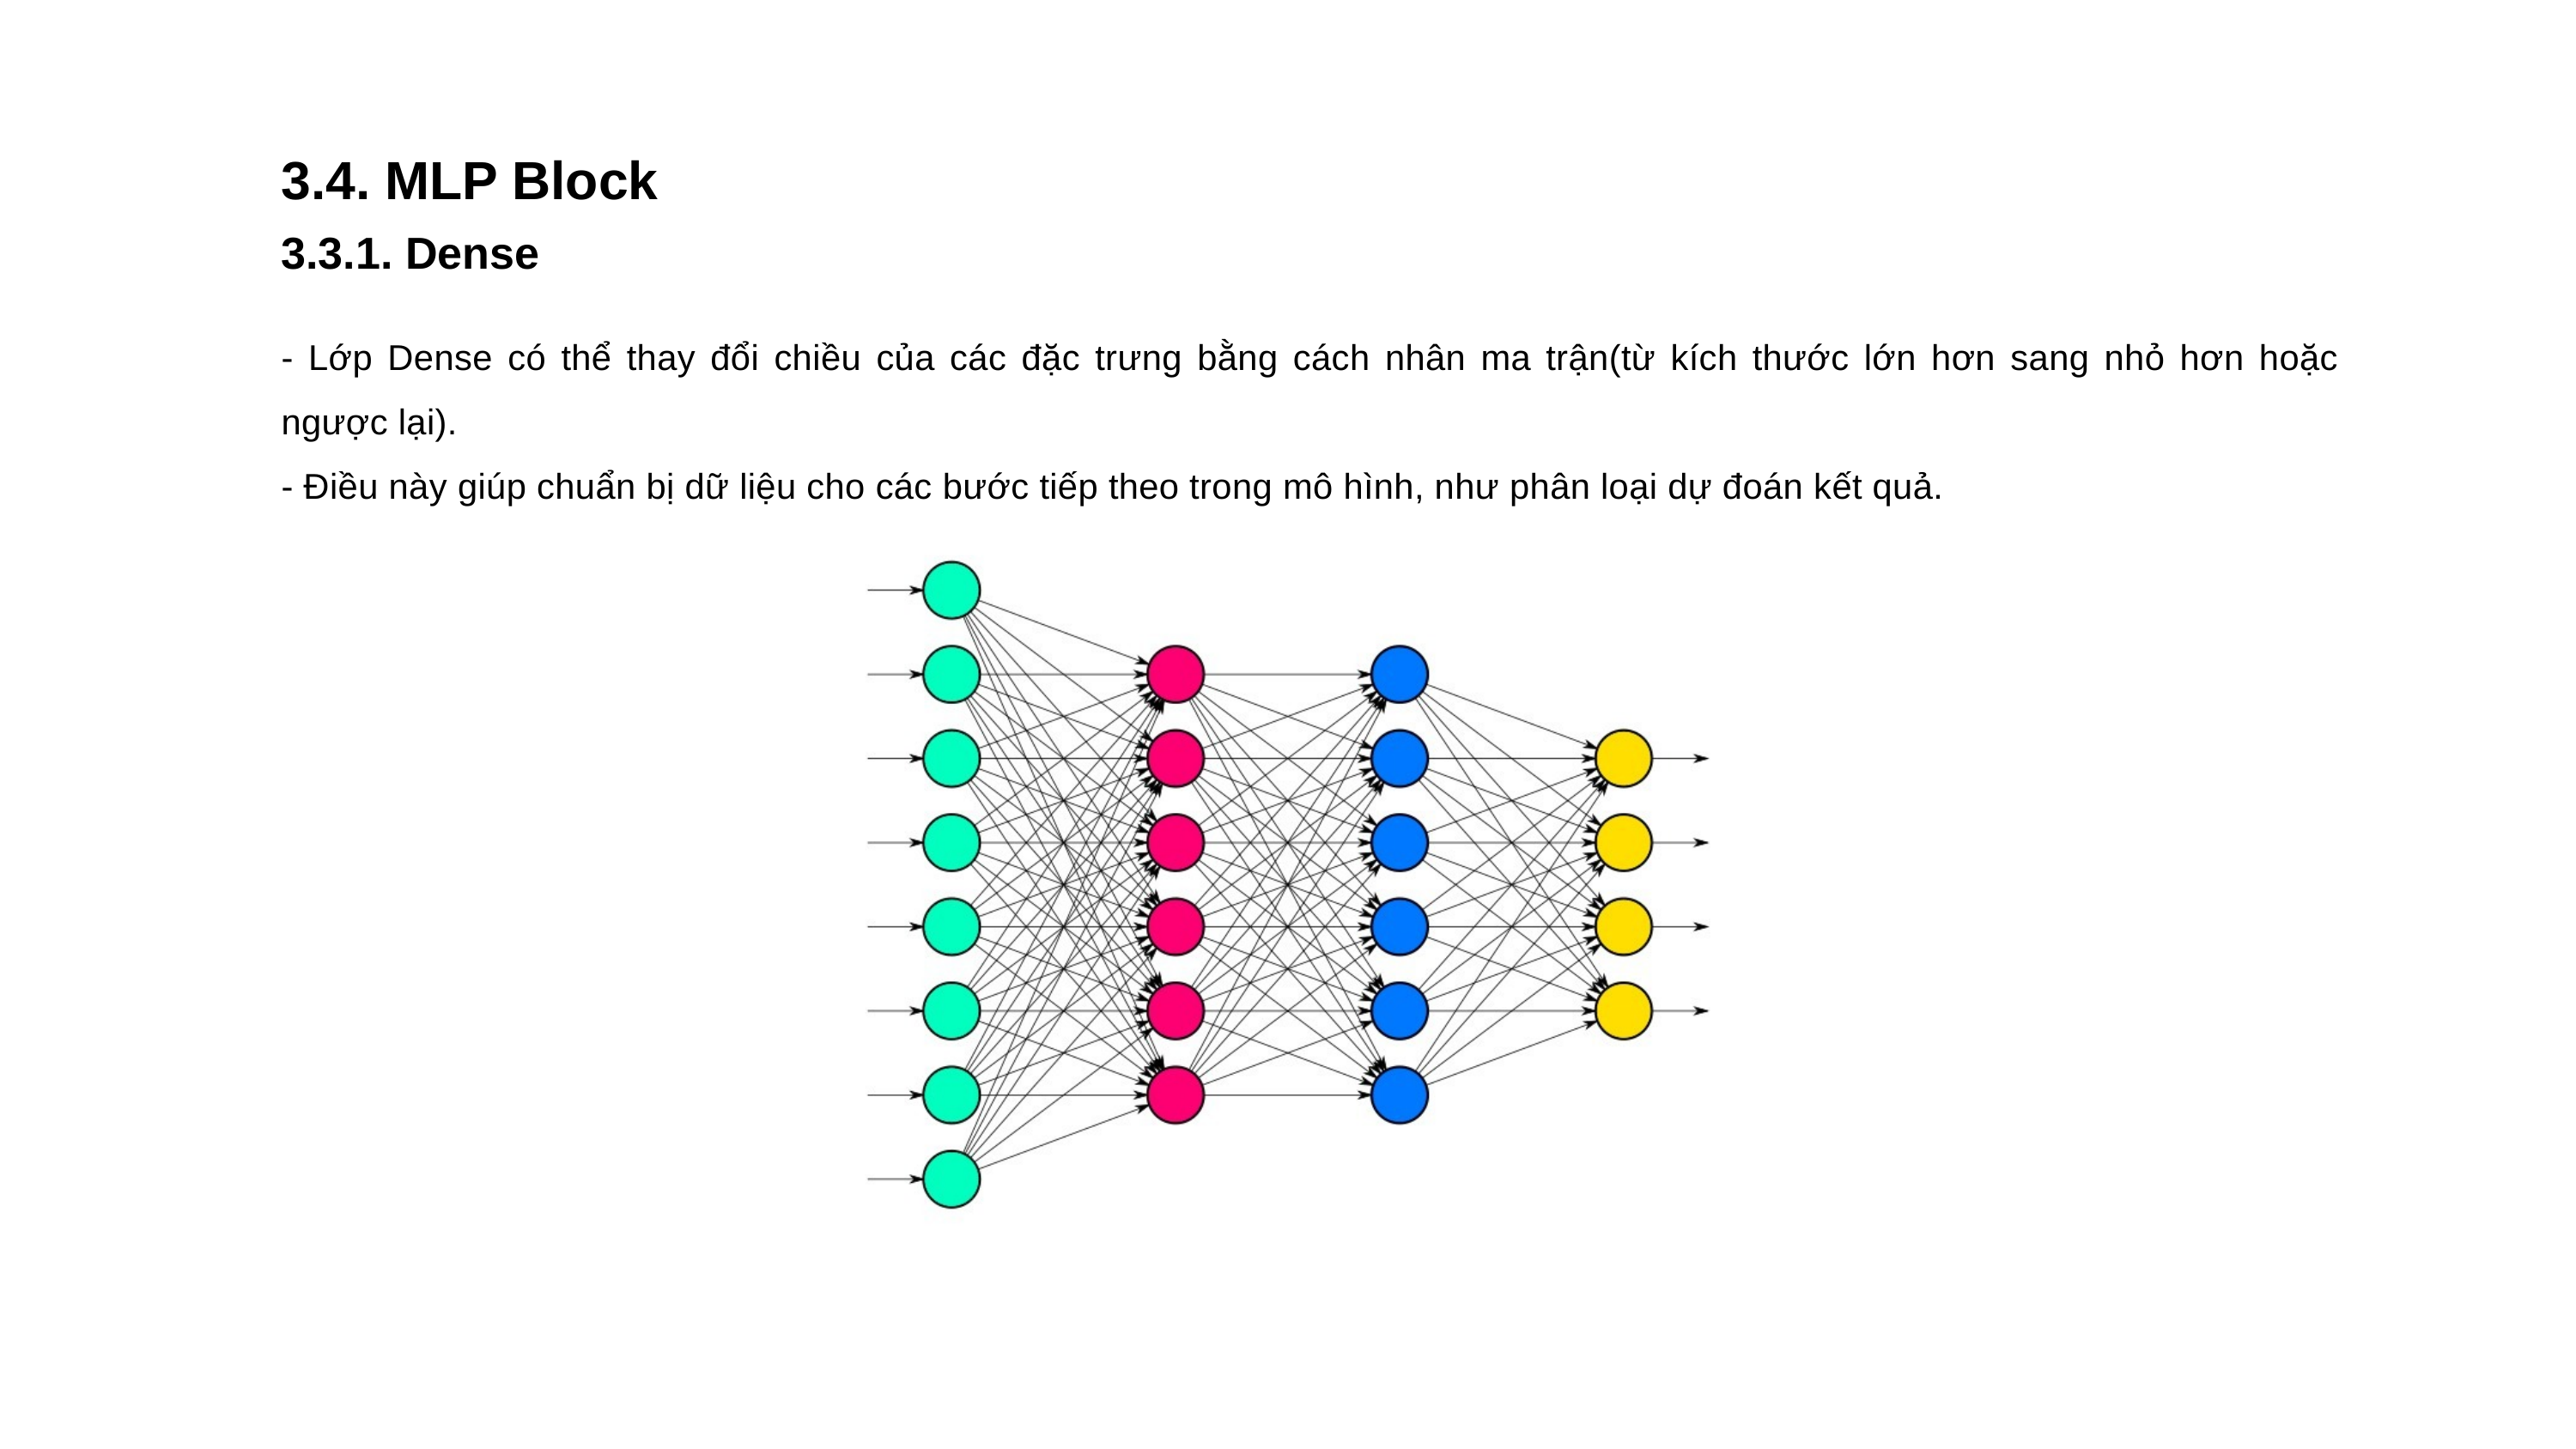

3.4. MLP Block
3.3.1. Dense
- Lớp Dense có thể thay đổi chiều của các đặc trưng bằng cách nhân ma trận(từ kích thước lớn hơn sang nhỏ hơn hoặc ngược lại).
- Điều này giúp chuẩn bị dữ liệu cho các bước tiếp theo trong mô hình, như phân loại dự đoán kết quả.